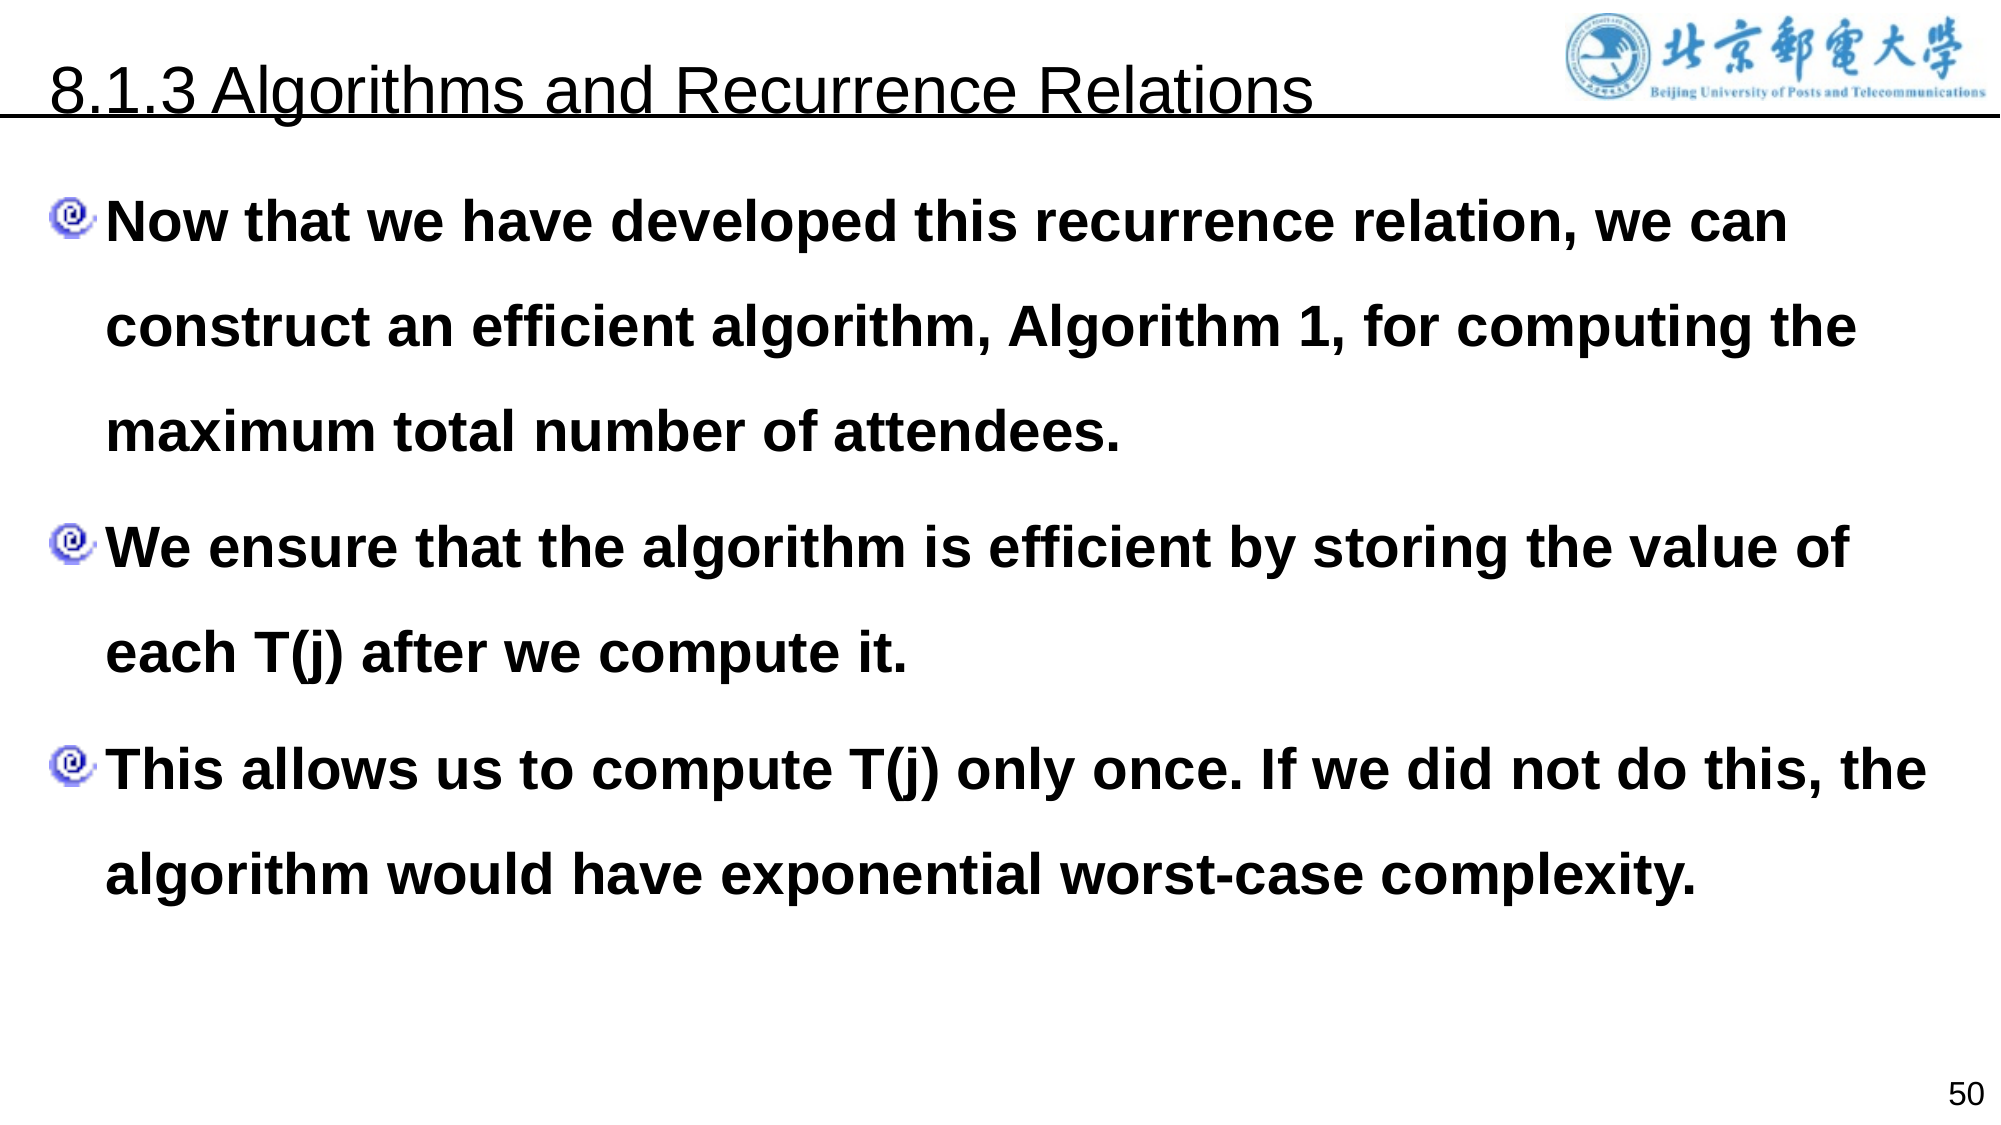

8.1.3 Algorithms and Recurrence Relations
Now that we have developed this recurrence relation, we can construct an efficient algorithm, Algorithm 1, for computing the maximum total number of attendees.
We ensure that the algorithm is efficient by storing the value of each T(j) after we compute it.
This allows us to compute T(j) only once. If we did not do this, the algorithm would have exponential worst-case complexity.